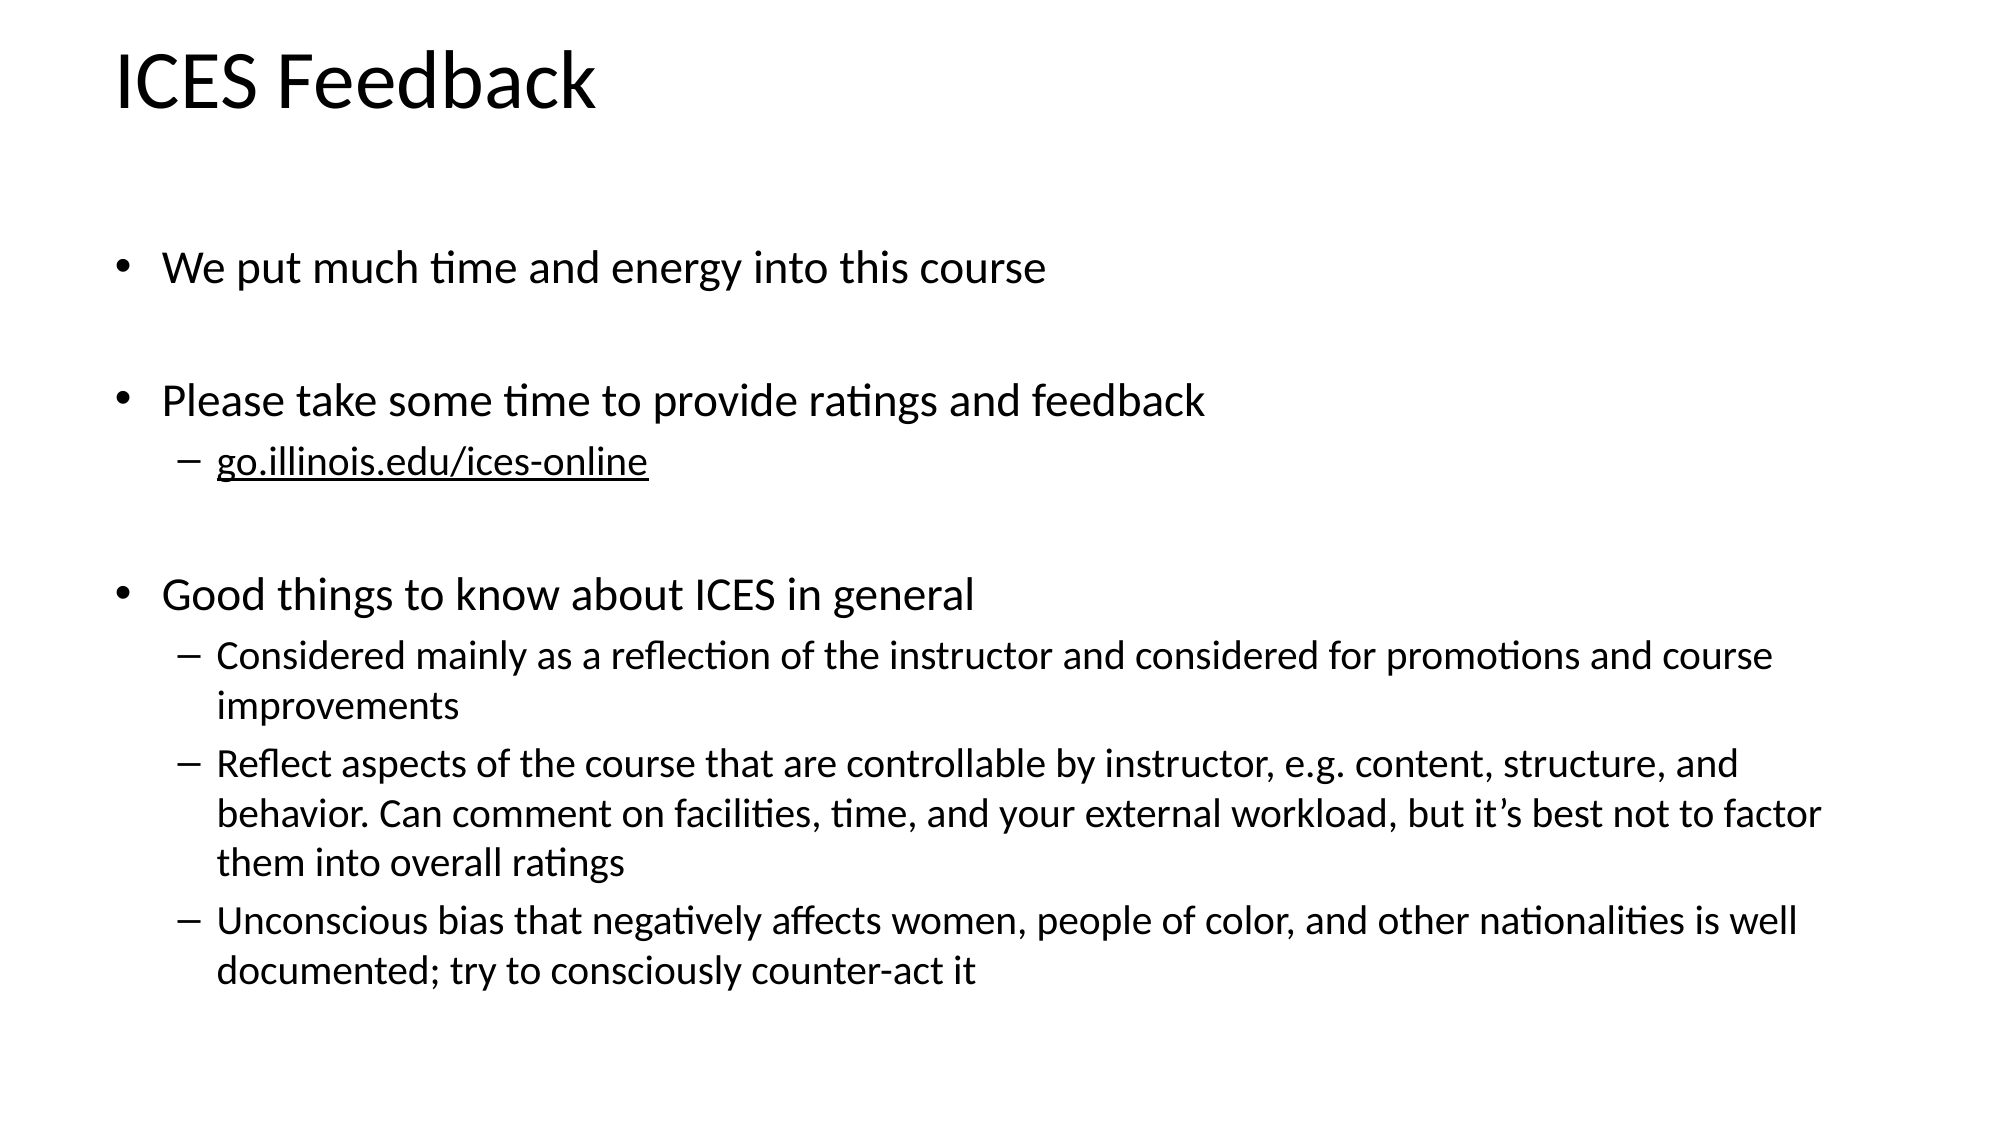

# ICES Feedback

We put much time and energy into this course

Please take some time to provide ratings and feedback
go.illinois.edu/ices-online

Good things to know about ICES in general
Considered mainly as a reflection of the instructor and considered for promotions and course improvements
Reflect aspects of the course that are controllable by instructor, e.g. content, structure, and behavior. Can comment on facilities, time, and your external workload, but it’s best not to factor them into overall ratings
Unconscious bias that negatively affects women, people of color, and other nationalities is well documented; try to consciously counter-act it